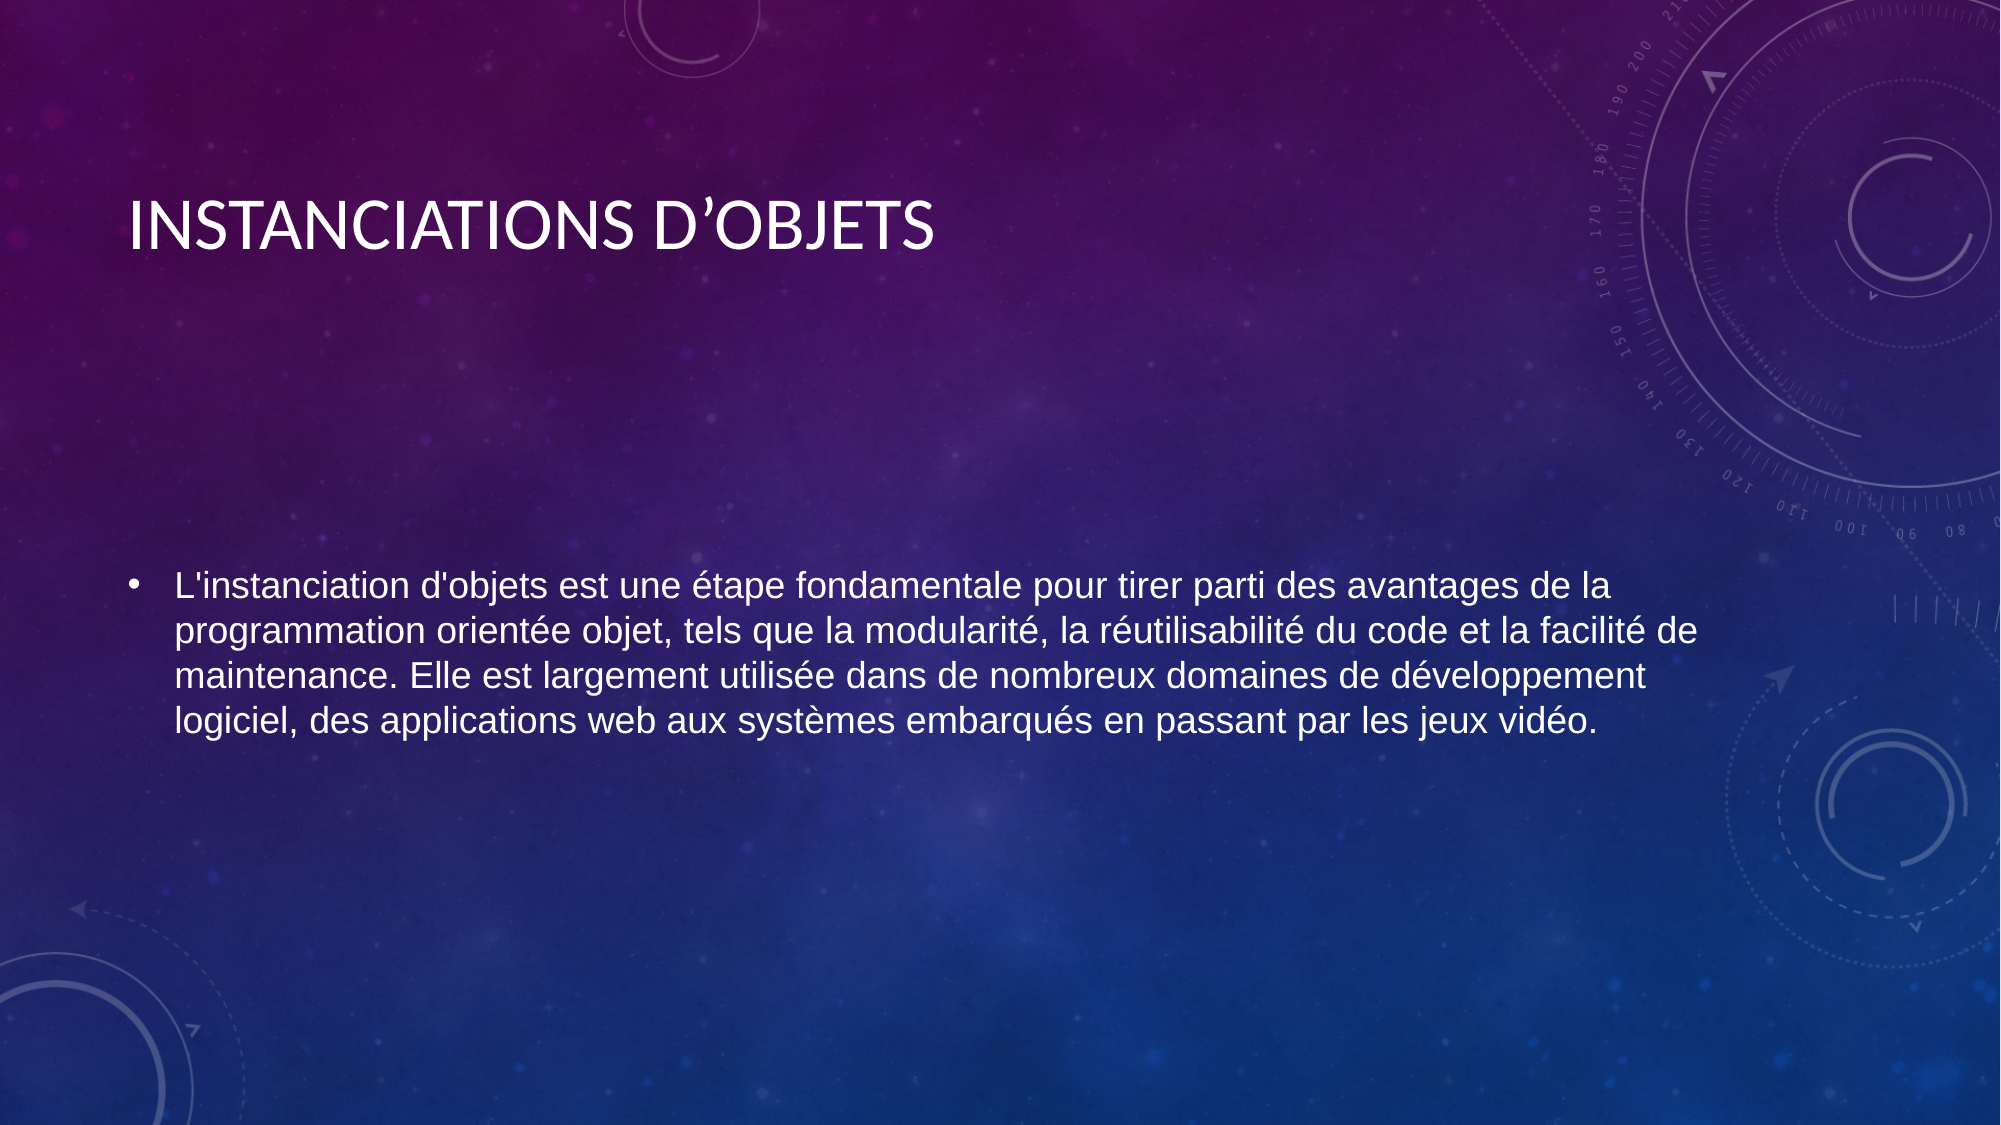

# Instanciations d’objets
L'instanciation d'objets est une étape fondamentale pour tirer parti des avantages de la programmation orientée objet, tels que la modularité, la réutilisabilité du code et la facilité de maintenance. Elle est largement utilisée dans de nombreux domaines de développement logiciel, des applications web aux systèmes embarqués en passant par les jeux vidéo.